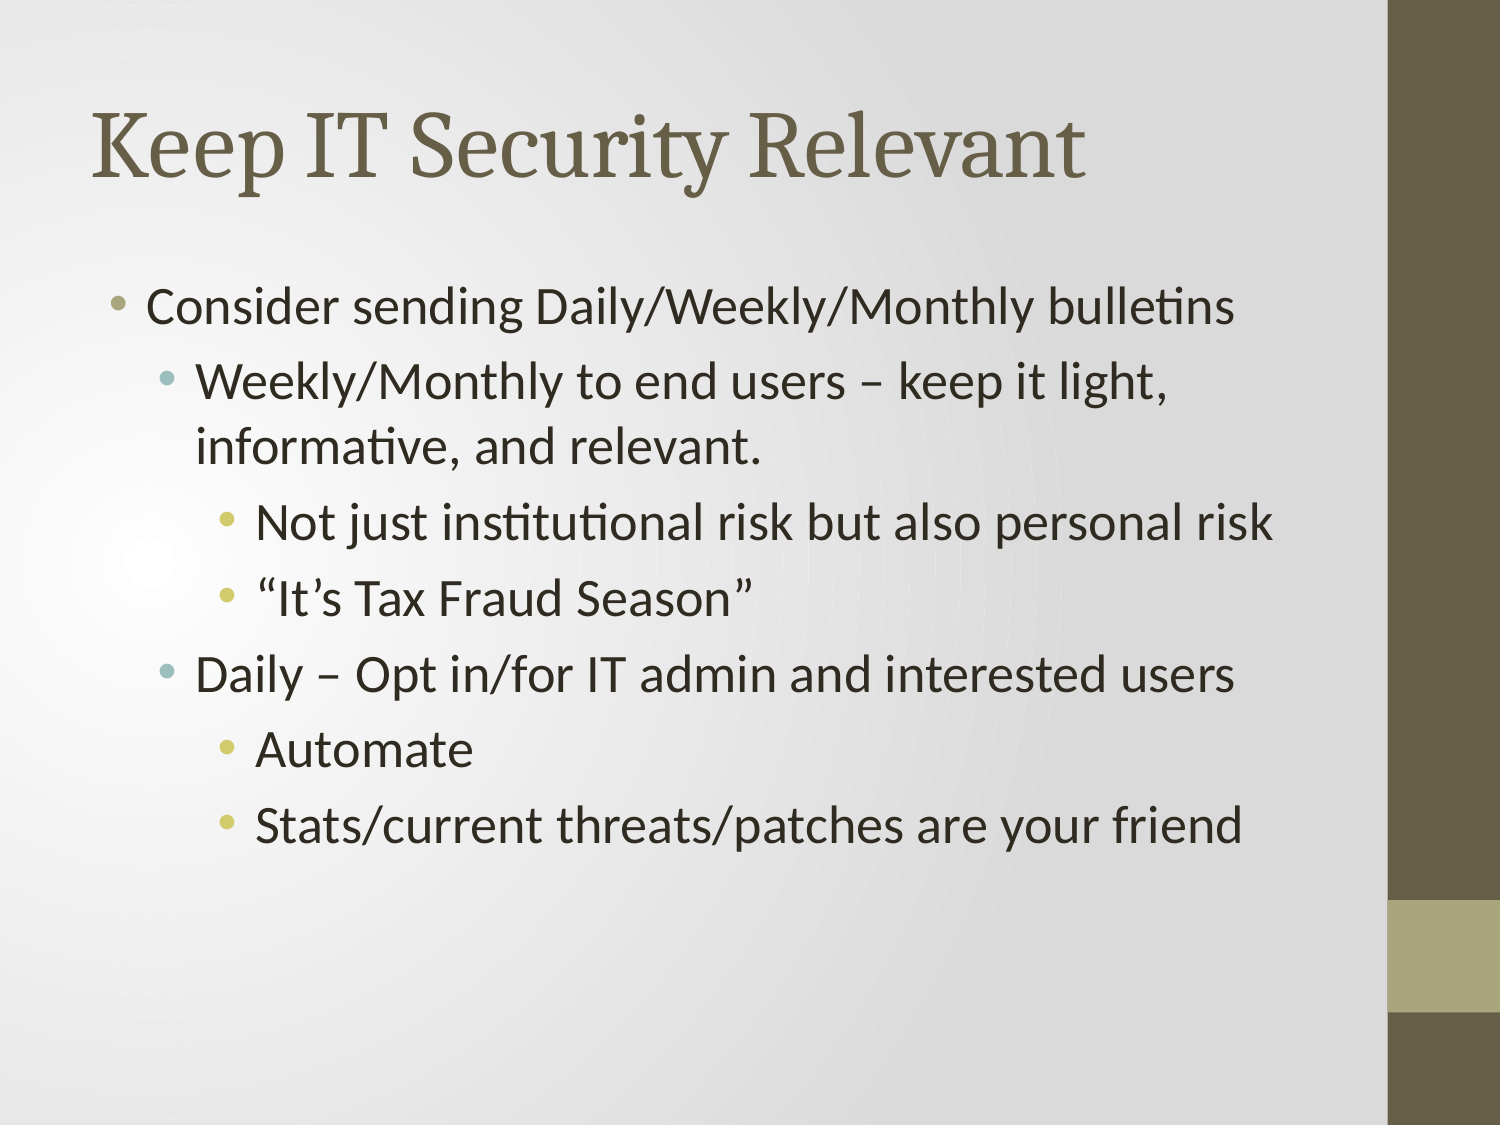

# Keep IT Security Relevant
Consider sending Daily/Weekly/Monthly bulletins
Weekly/Monthly to end users – keep it light, informative, and relevant.
Not just institutional risk but also personal risk
“It’s Tax Fraud Season”
Daily – Opt in/for IT admin and interested users
Automate
Stats/current threats/patches are your friend